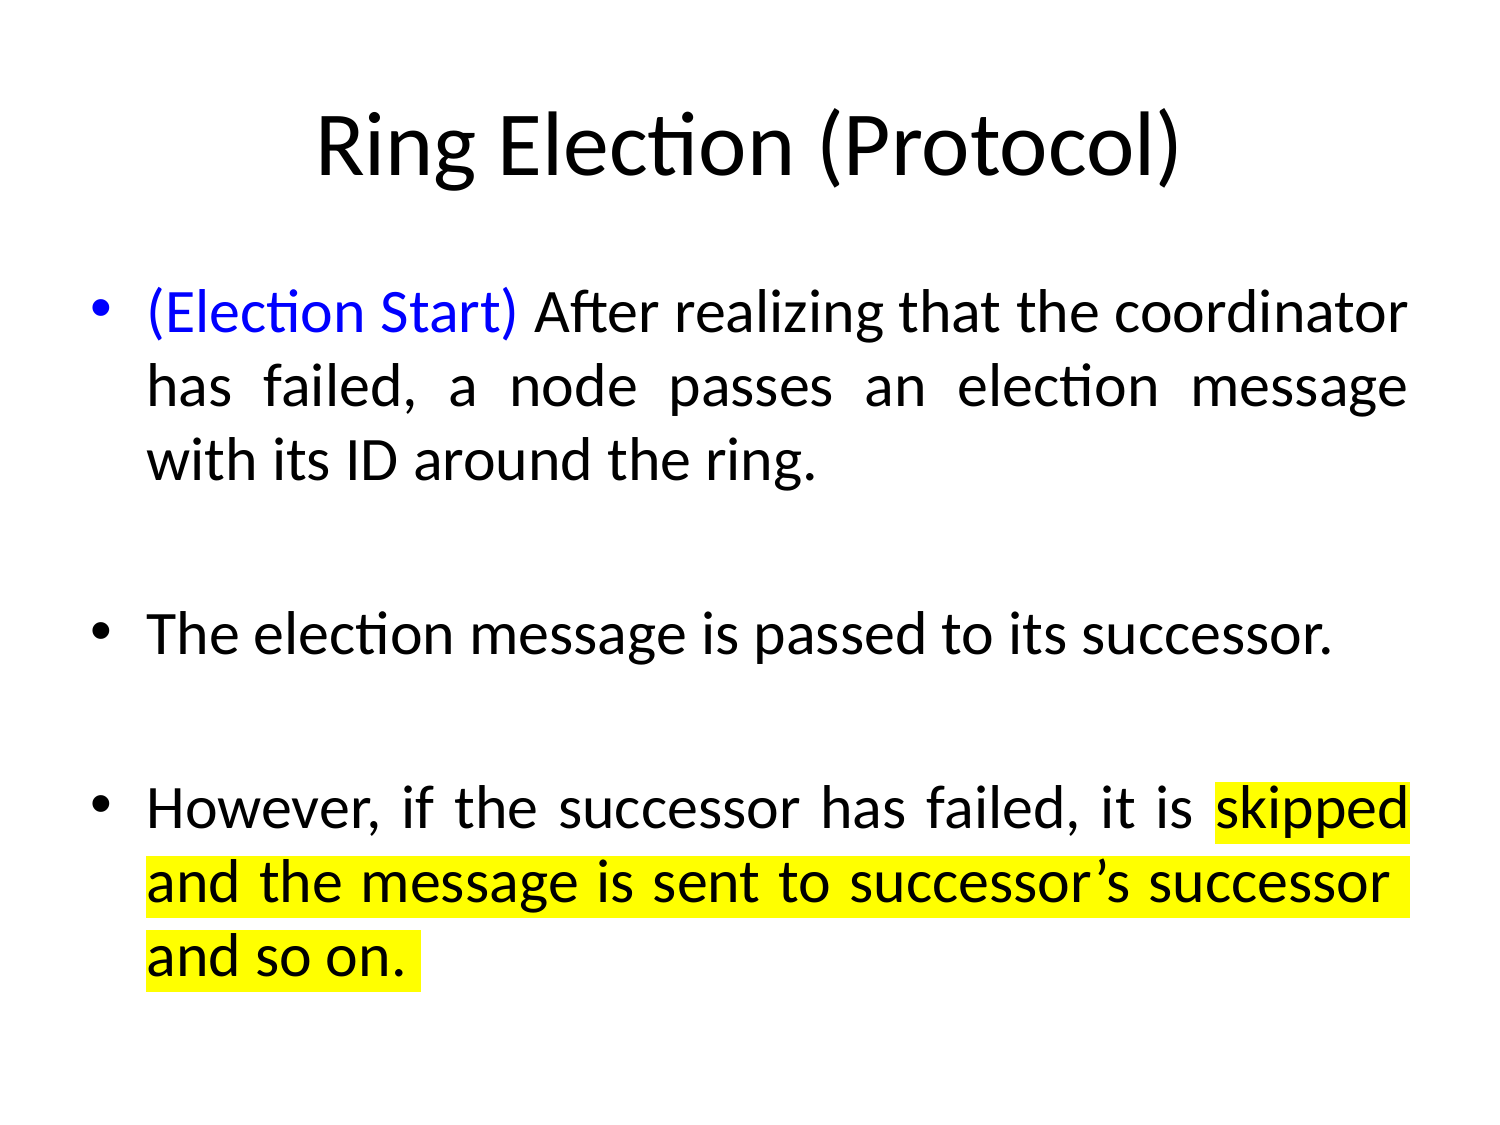

# Ring Election (Protocol)
(Election Start) After realizing that the coordinator has failed, a node passes an election message with its ID around the ring.

The election message is passed to its successor.

However, if the successor has failed, it is skipped and the message is sent to successor’s successor  and so on.